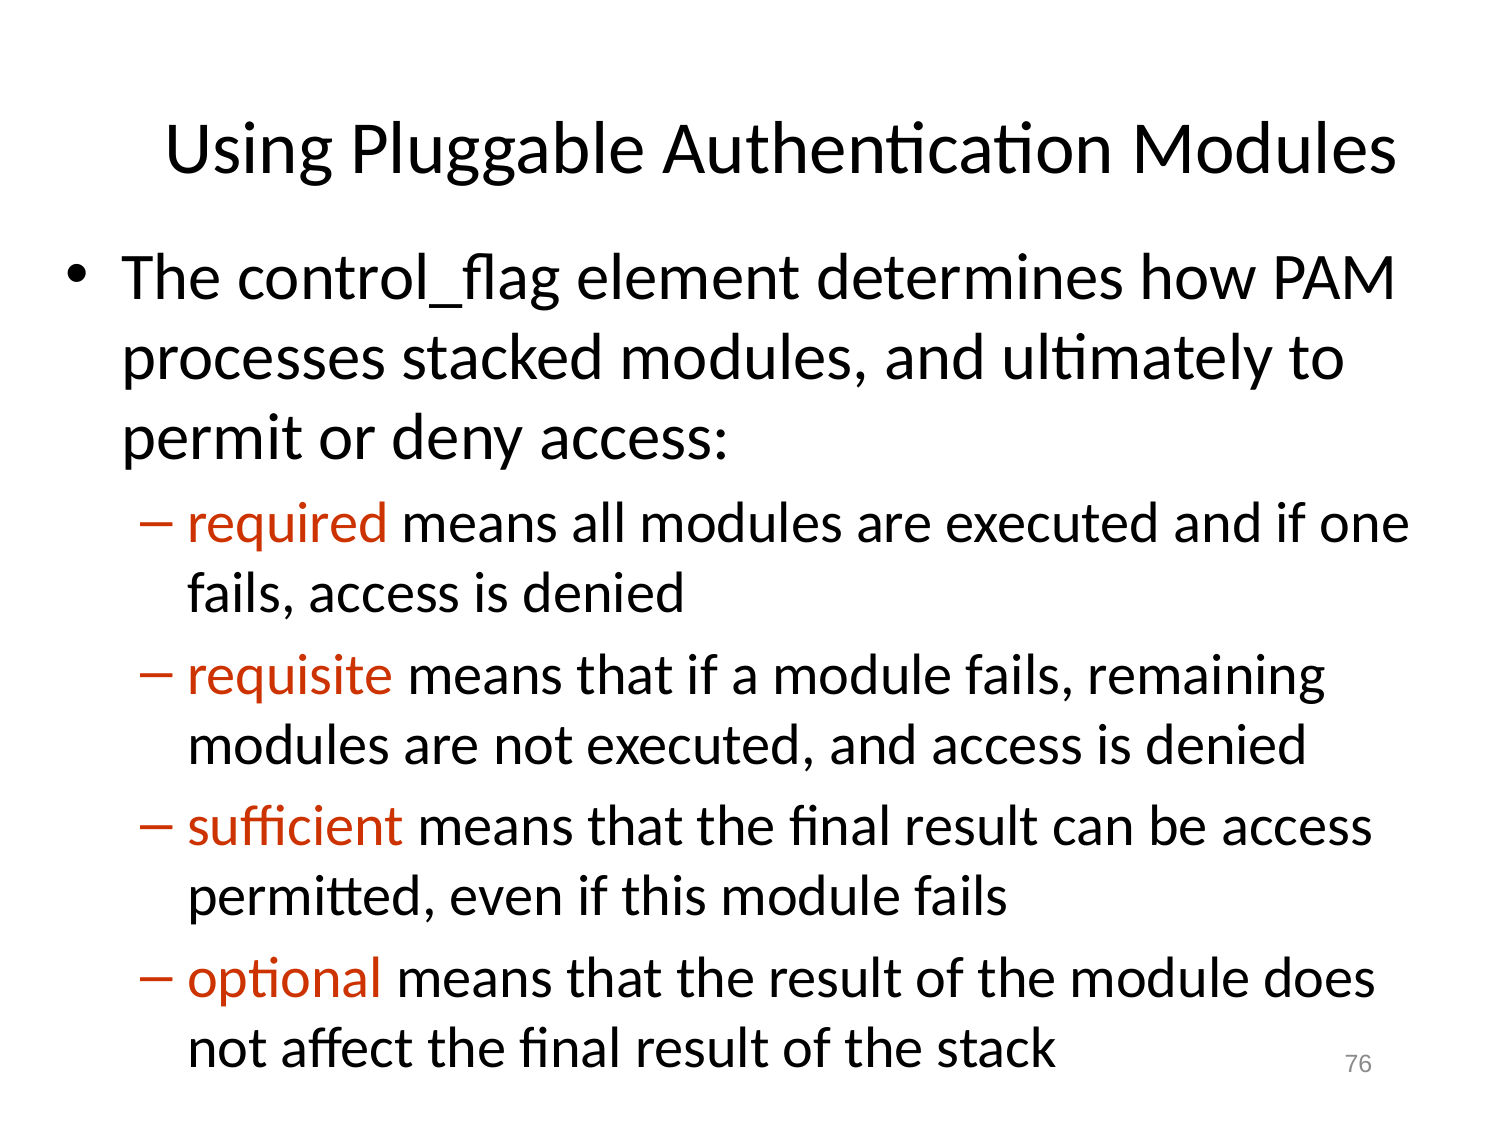

# Using Pluggable Authentication Modules
The control_flag element determines how PAM processes stacked modules, and ultimately to permit or deny access:
required means all modules are executed and if one fails, access is denied
requisite means that if a module fails, remaining modules are not executed, and access is denied
sufficient means that the final result can be access permitted, even if this module fails
optional means that the result of the module does not affect the final result of the stack
76